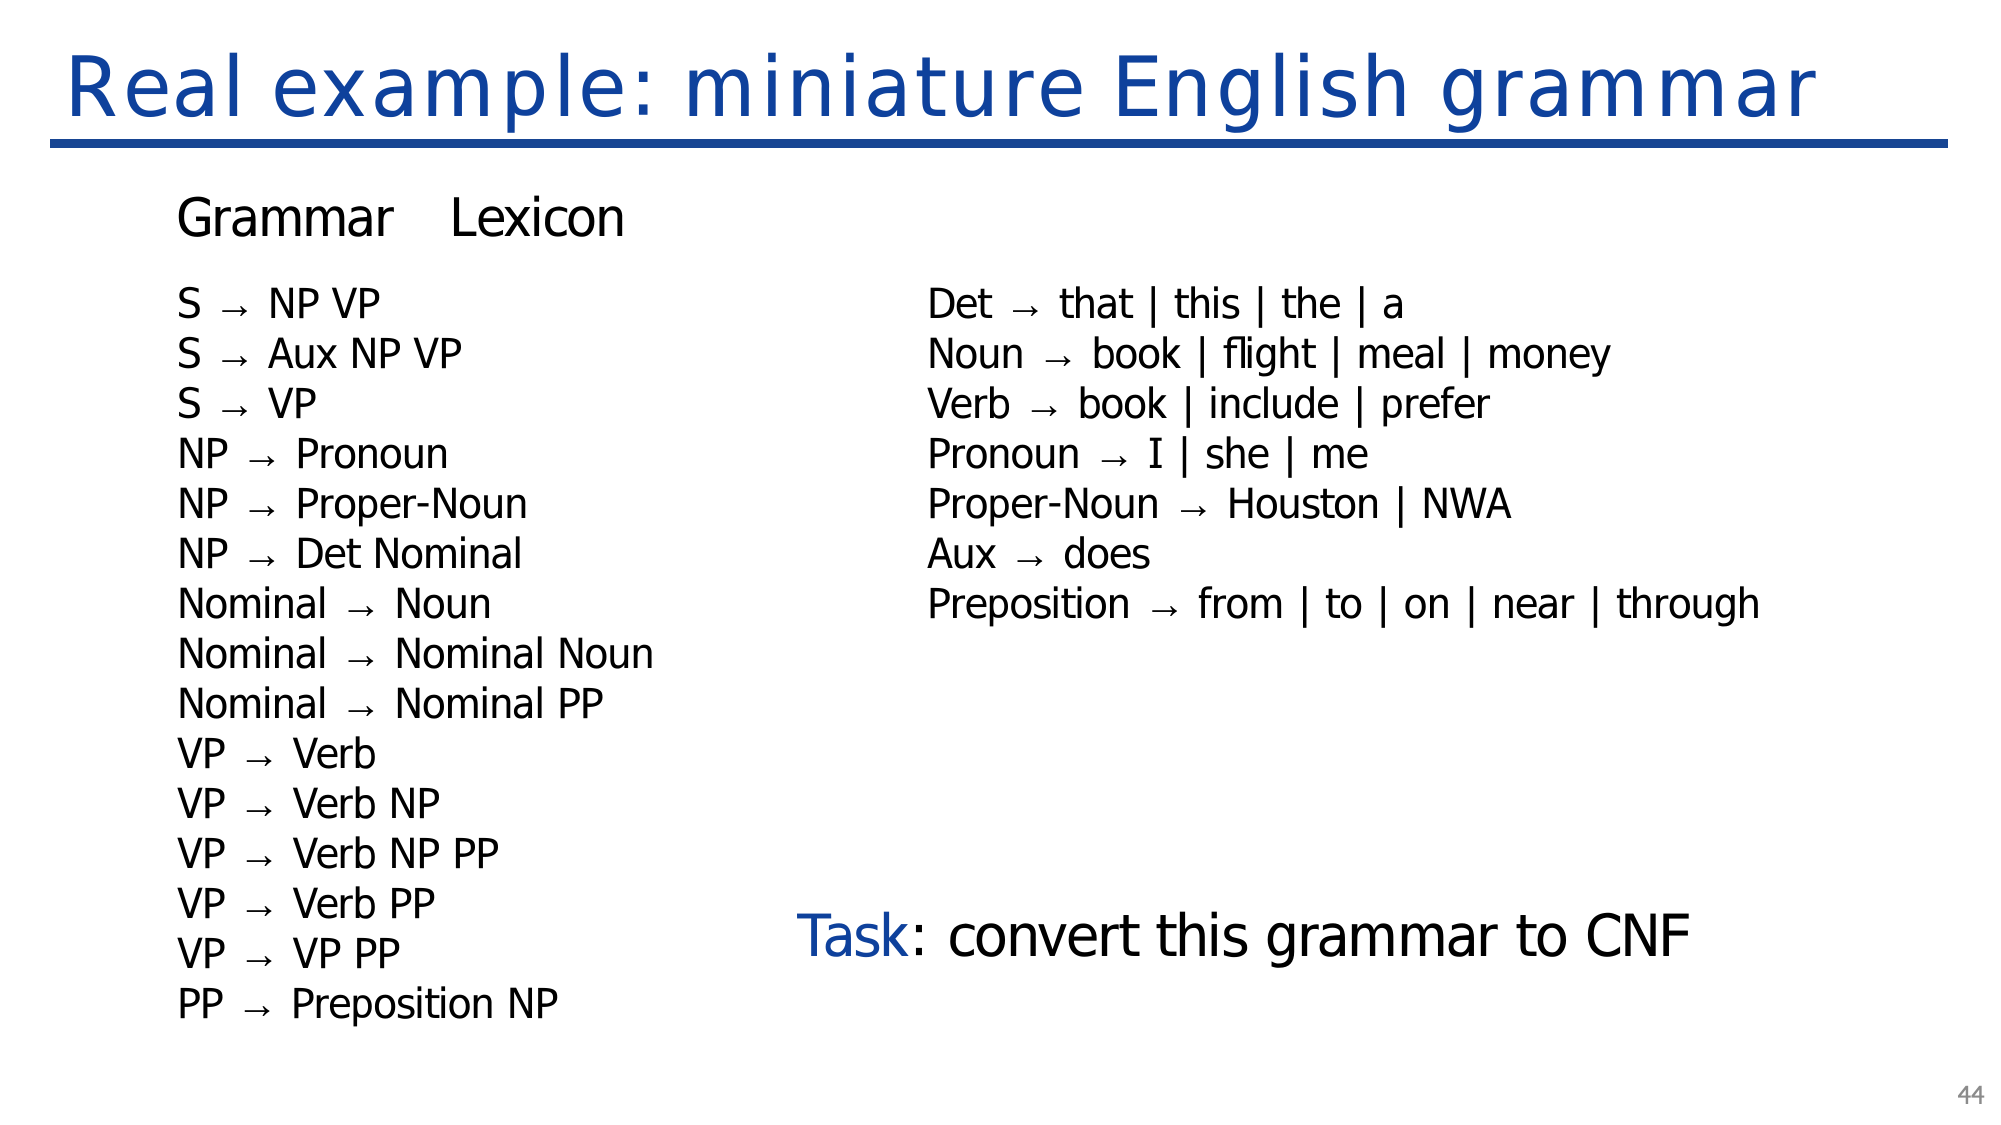

# Real example: miniature English grammar
Grammar 				Lexicon
S → NP VP 				Det → that | this | the | a
S → Aux NP VP 				Noun → book | flight | meal | money
S → VP 				Verb → book | include | prefer
NP → Pronoun 				Pronoun → I | she | me
NP → Proper-Noun 			Proper-Noun → Houston | NWA
NP → Det Nominal 			Aux → does
Nominal → Noun 			Preposition → from | to | on | near | through
Nominal → Nominal Noun
Nominal → Nominal PP
VP → Verb
VP → Verb NP
VP → Verb NP PP
VP → Verb PP
VP → VP PP
PP → Preposition NP
Task: convert this grammar to CNF
44